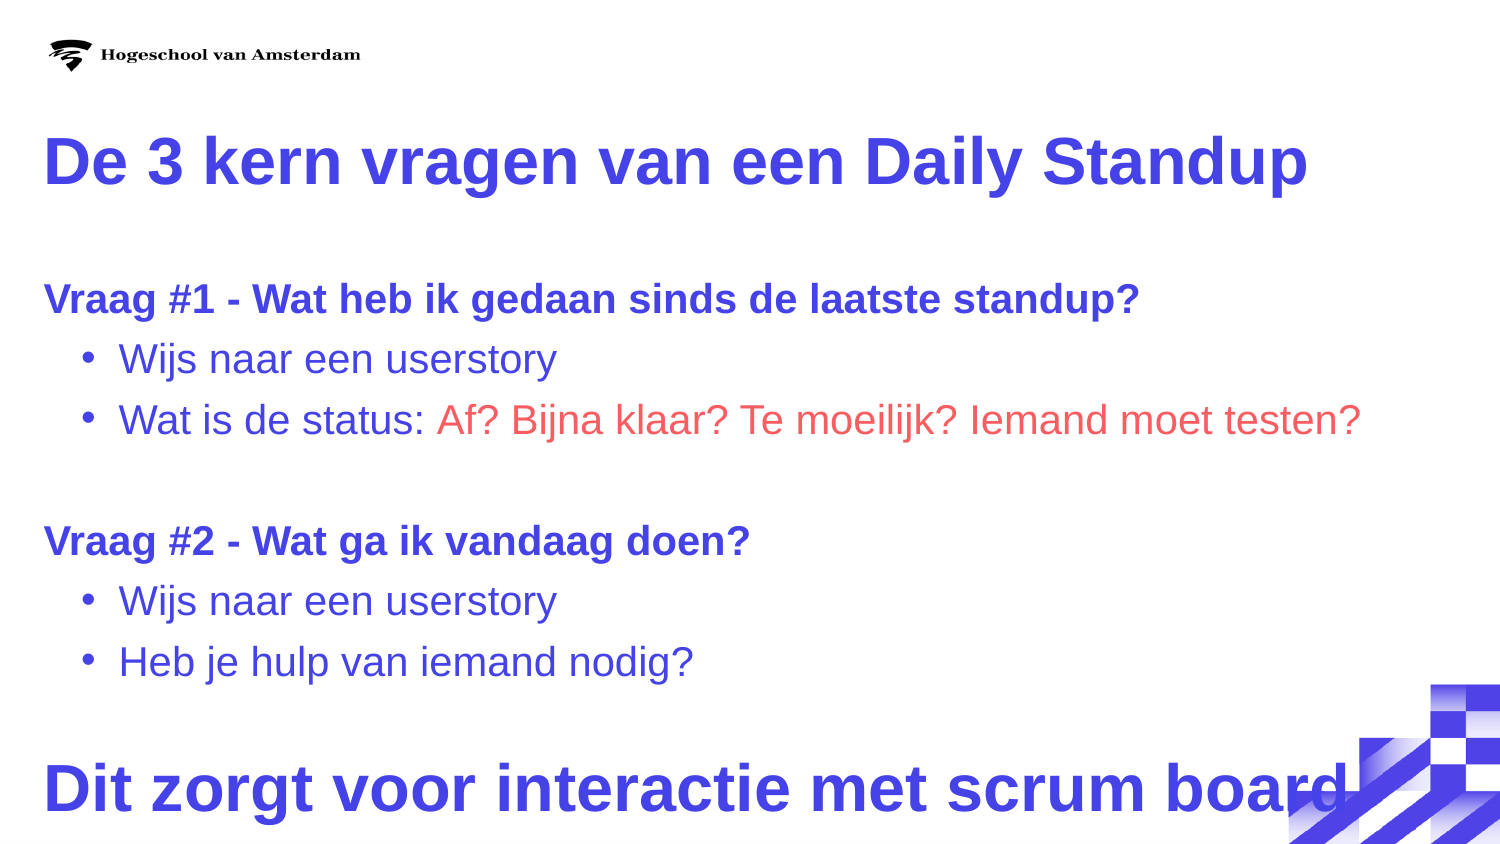

# De 3 kern vragen van een Daily Standup
Vraag #1 - Wat heb ik gedaan sinds de laatste standup?
Wijs naar een userstory
Wat is de status: Af? Bijna klaar? Te moeilijk? Iemand moet testen?

Vraag #2 - Wat ga ik vandaag doen?
Wijs naar een userstory
Heb je hulp van iemand nodig?

Dit zorgt voor interactie met scrum board